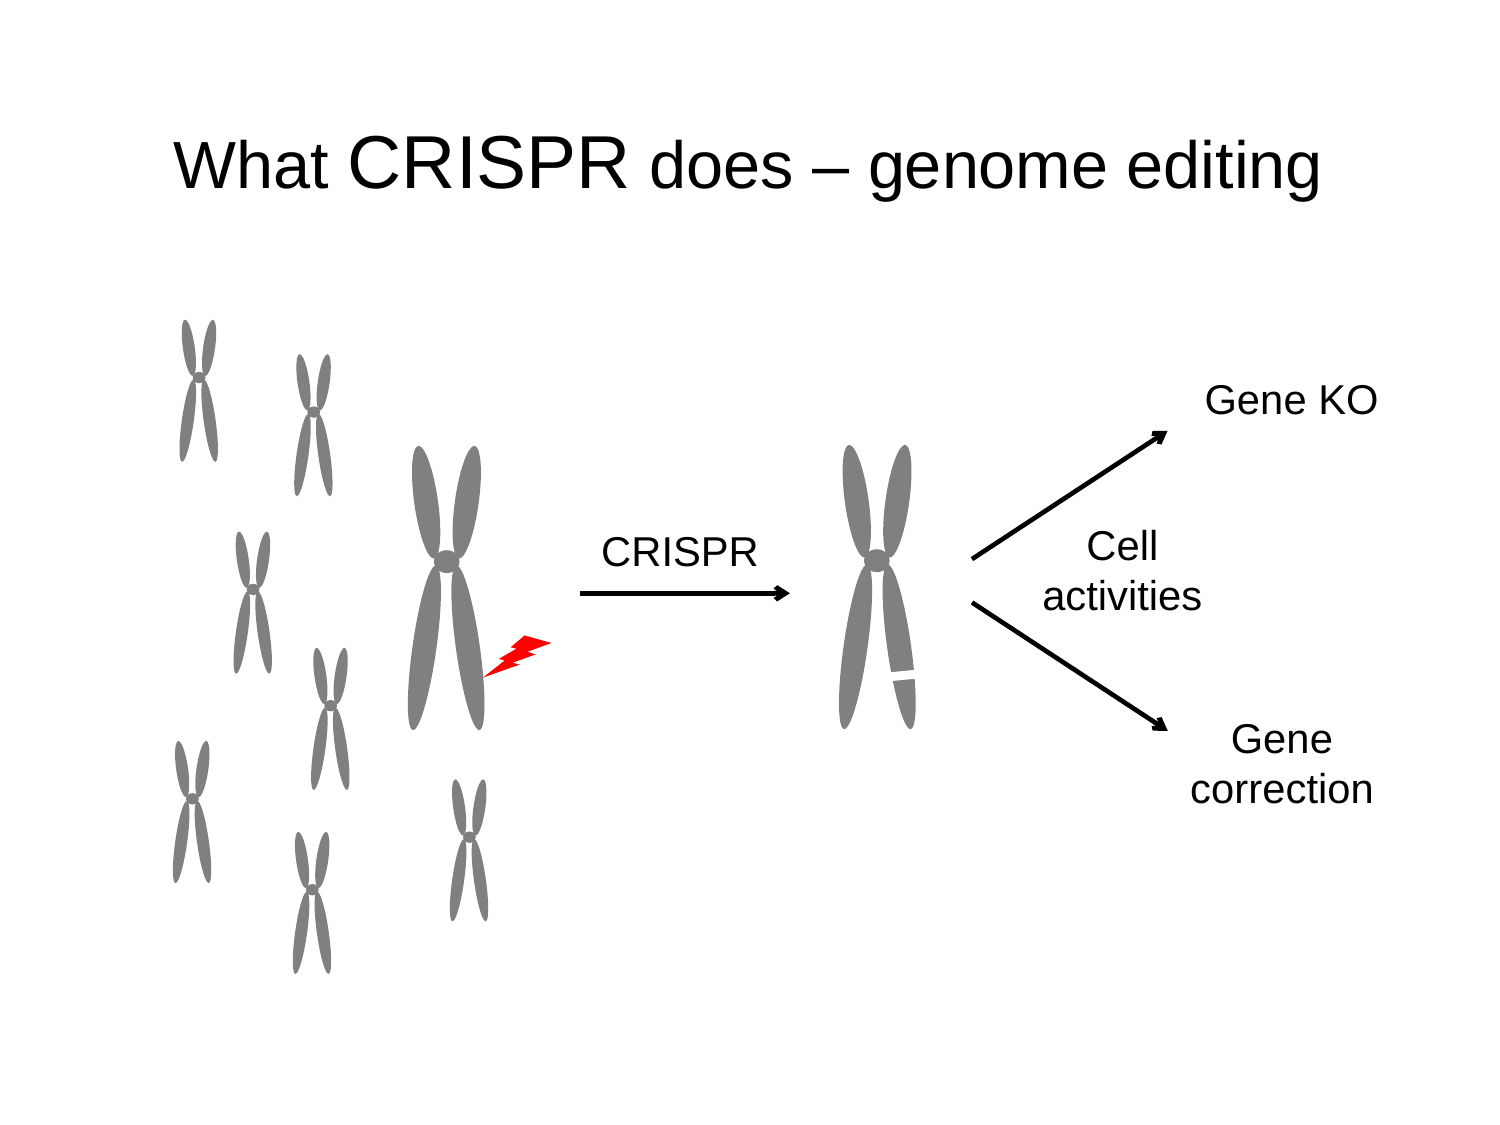

What CRISPR does – genome editing

Gene KO

Cell activities
CRISPR

Gene correction